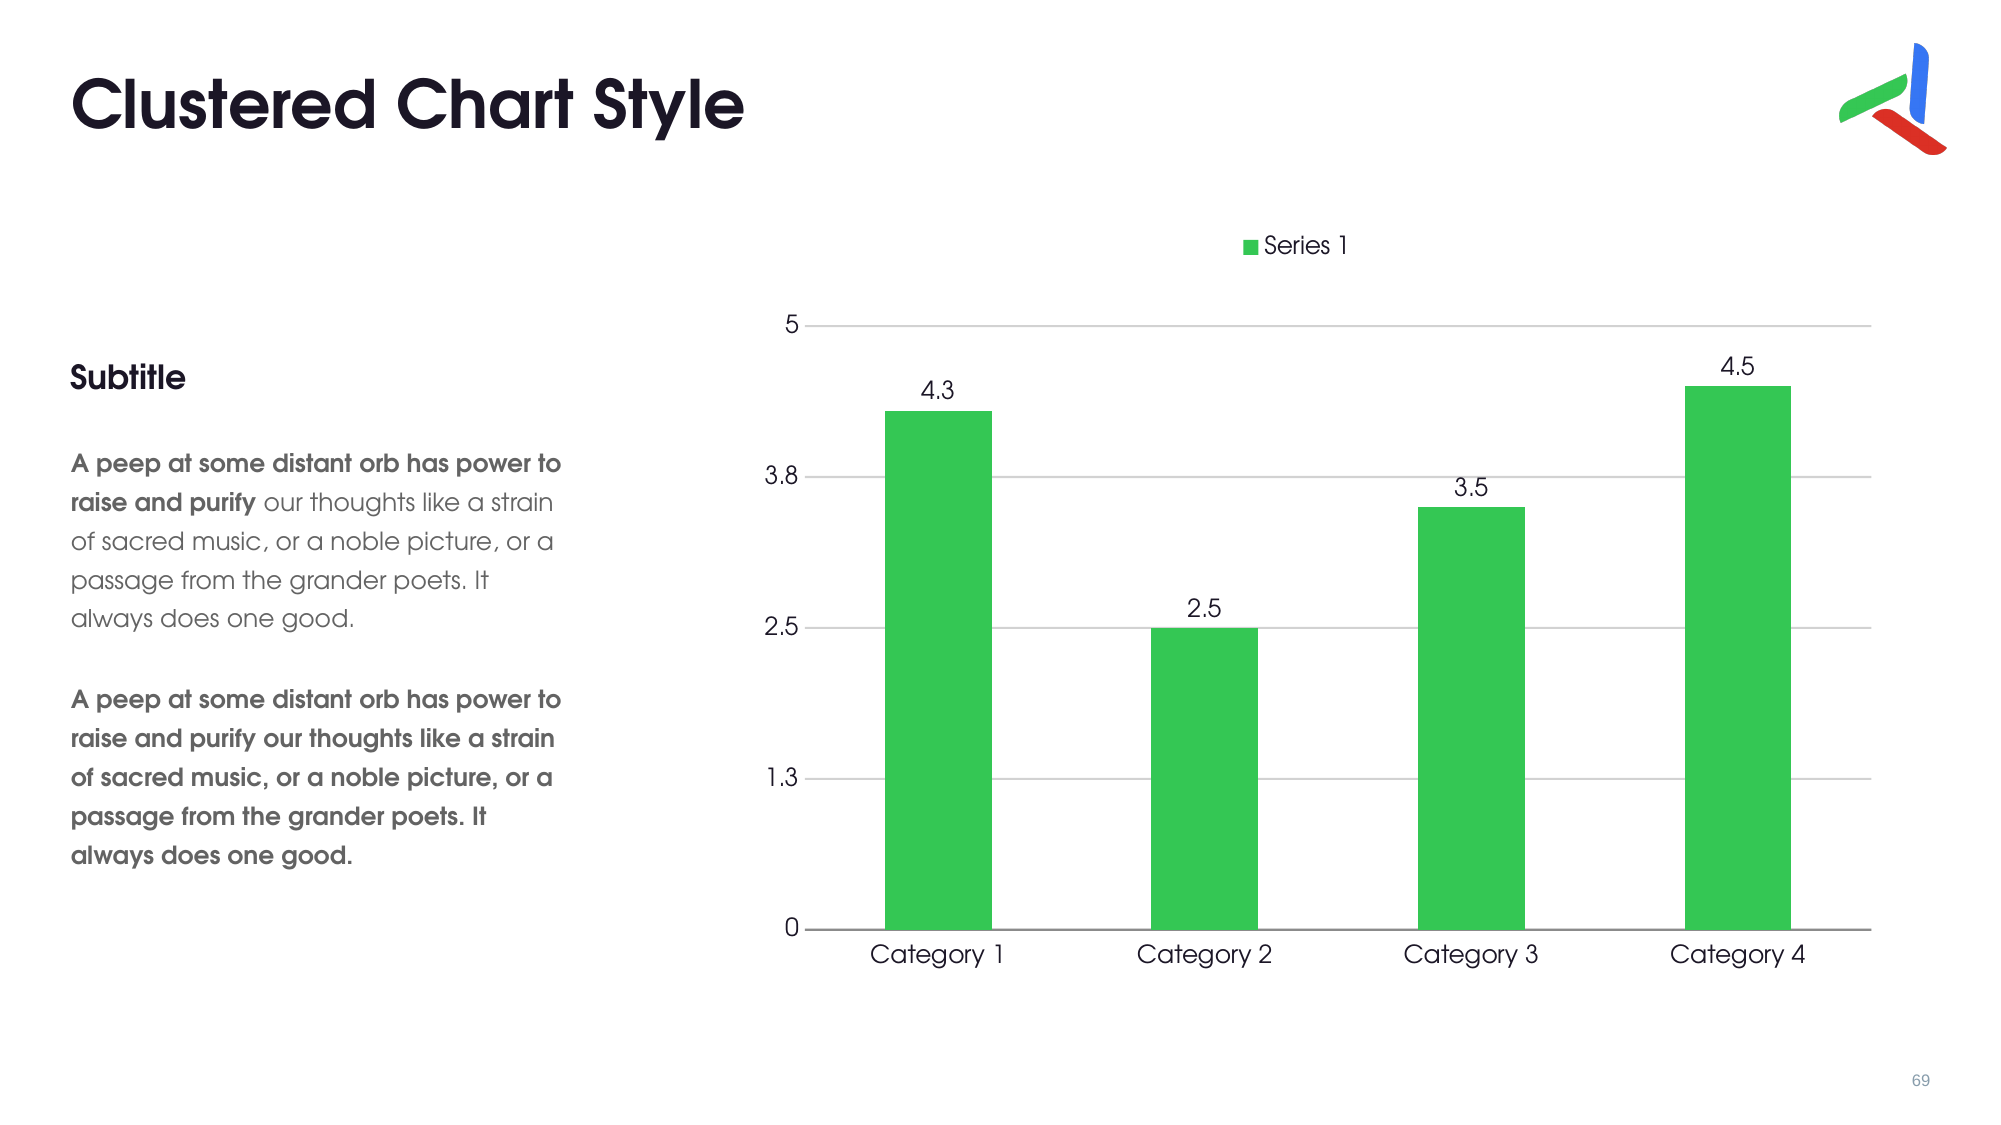

Clustered Chart Style

### Chart

| Category | Series 1 |
|---|---|
| Category 1 | 4.3 |
| Category 2 | 2.5 |
| Category 3 | 3.5 |
| Category 4 | 4.5 |
Subtitle
A peep at some distant orb has power to raise and purify our thoughts like a strain of sacred music, or a noble picture, or a passage from the grander poets. It always does one good.
A peep at some distant orb has power to raise and purify our thoughts like a strain of sacred music, or a noble picture, or a passage from the grander poets. It always does one good.